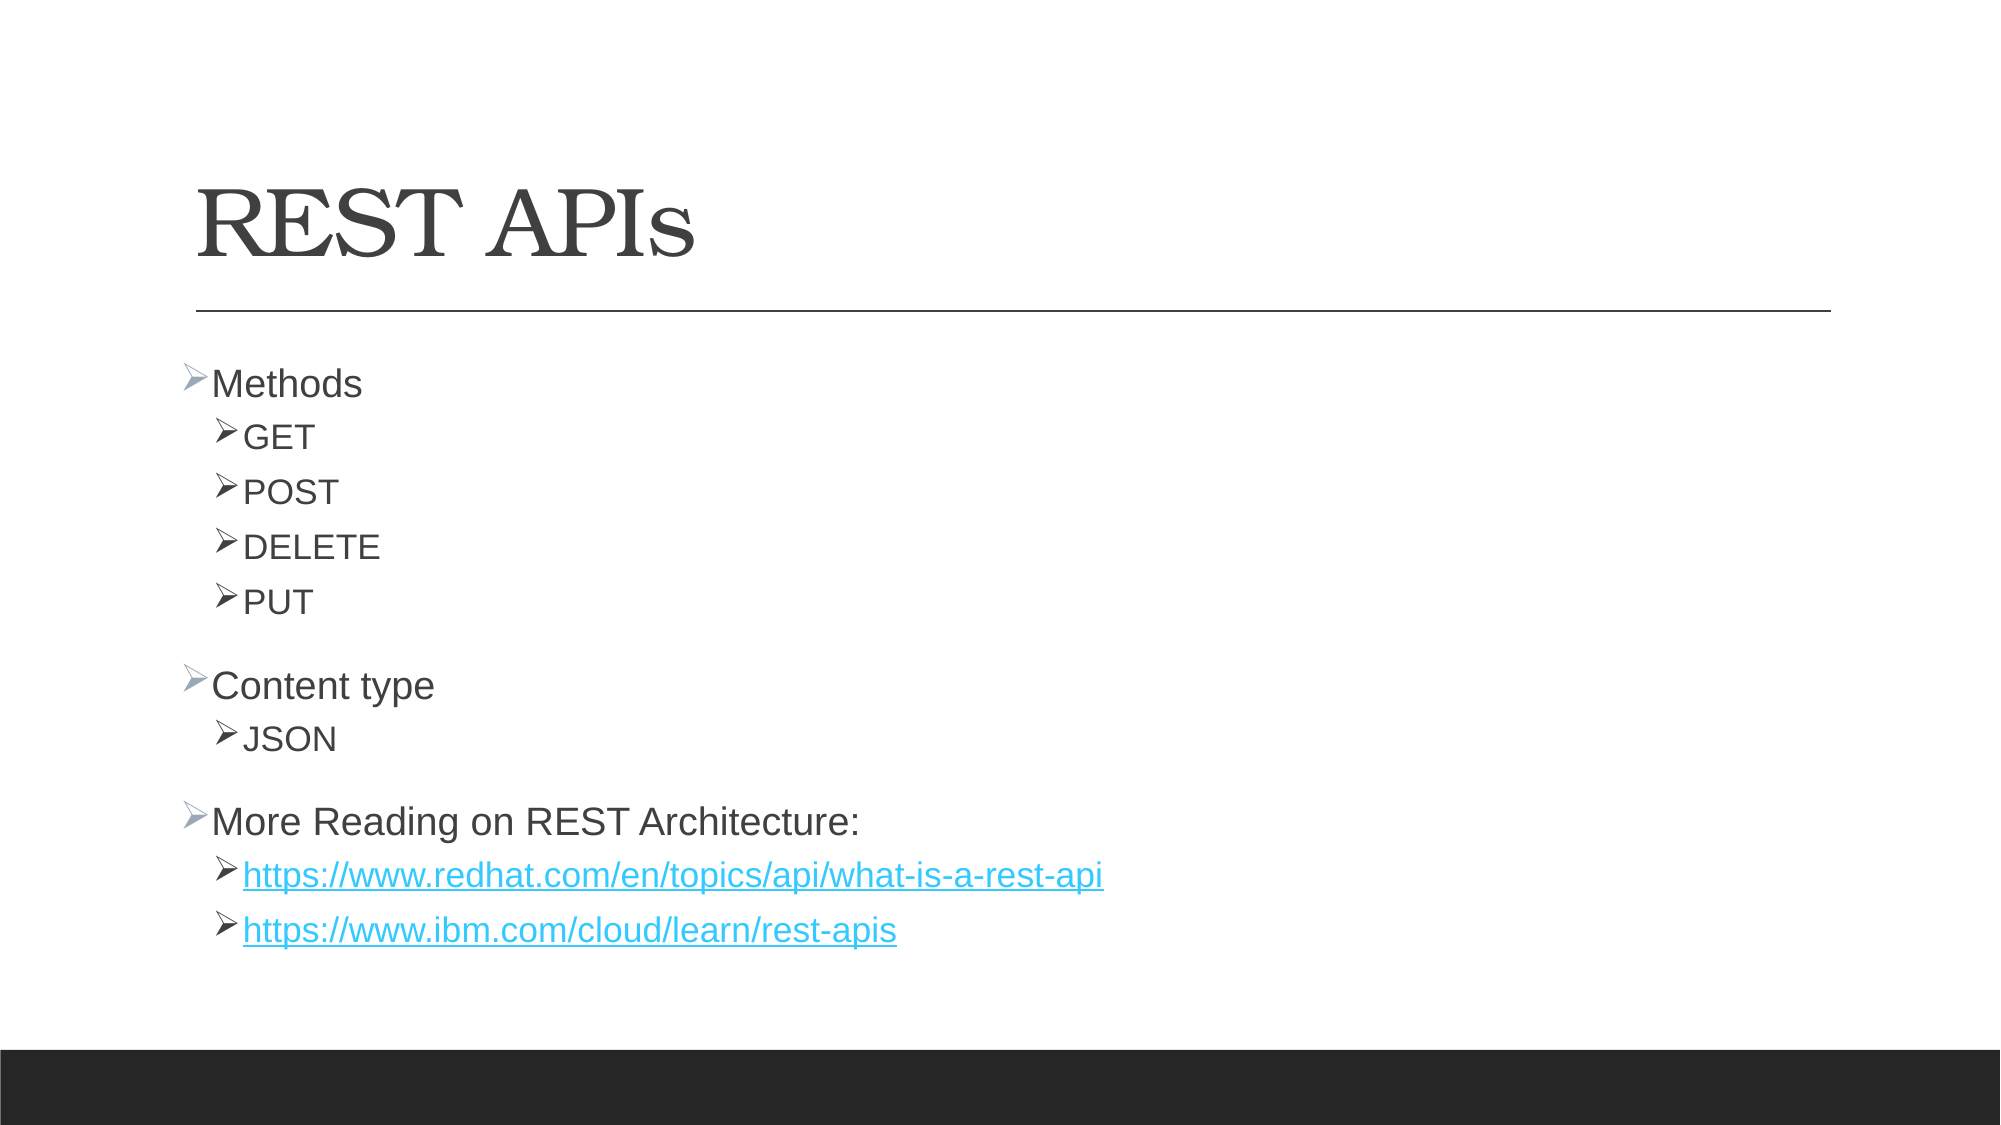

# REST APIs
Methods
GET
POST
DELETE
PUT
Content type
JSON
More Reading on REST Architecture:
https://www.redhat.com/en/topics/api/what-is-a-rest-api
https://www.ibm.com/cloud/learn/rest-apis